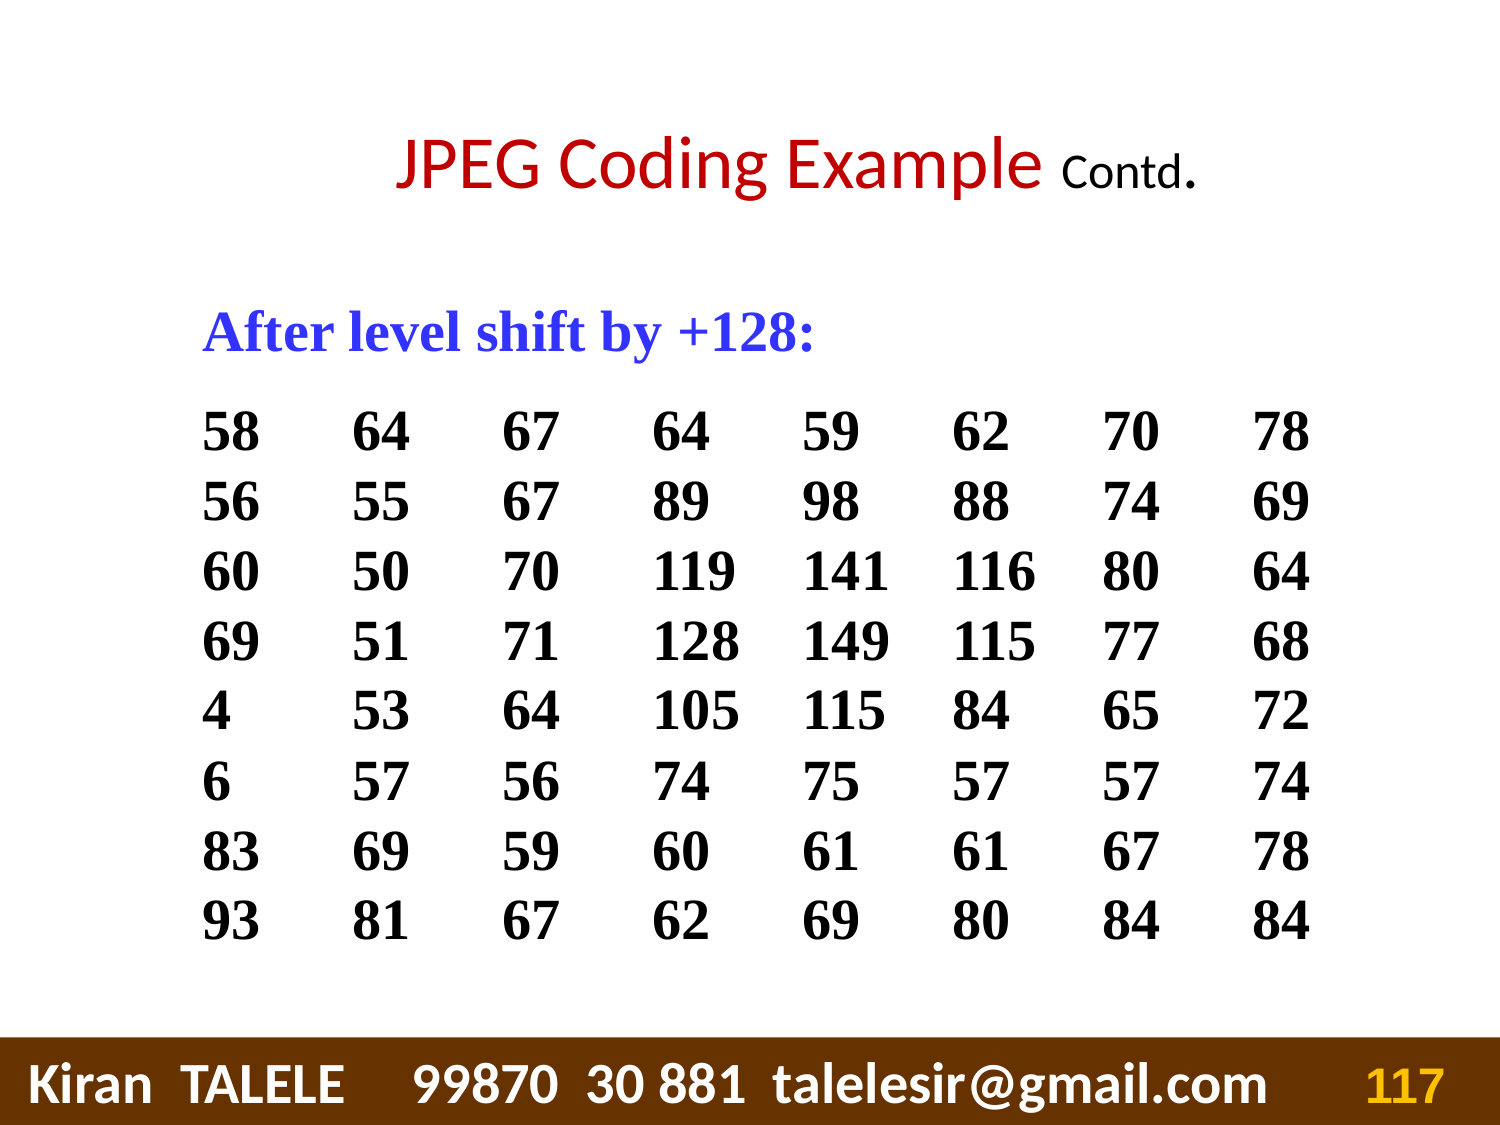

# JPEG Coding Example Contd.
After level shift by +128:
58	64	67	64	59	62	70	78
56	55	67	89	98	88	74	69
60	50	70	119	141	116	80	64
69	51	71	128	149	115	77	68
4	53	64	105	115	84	65	72
6	57	56	74	75	57	57	74
83	69	59	60	61	61	67	78
93	81	67	62	69	80	84	84
 Kiran  TALELE     99870  30 881  talelesir@gmail.com
117